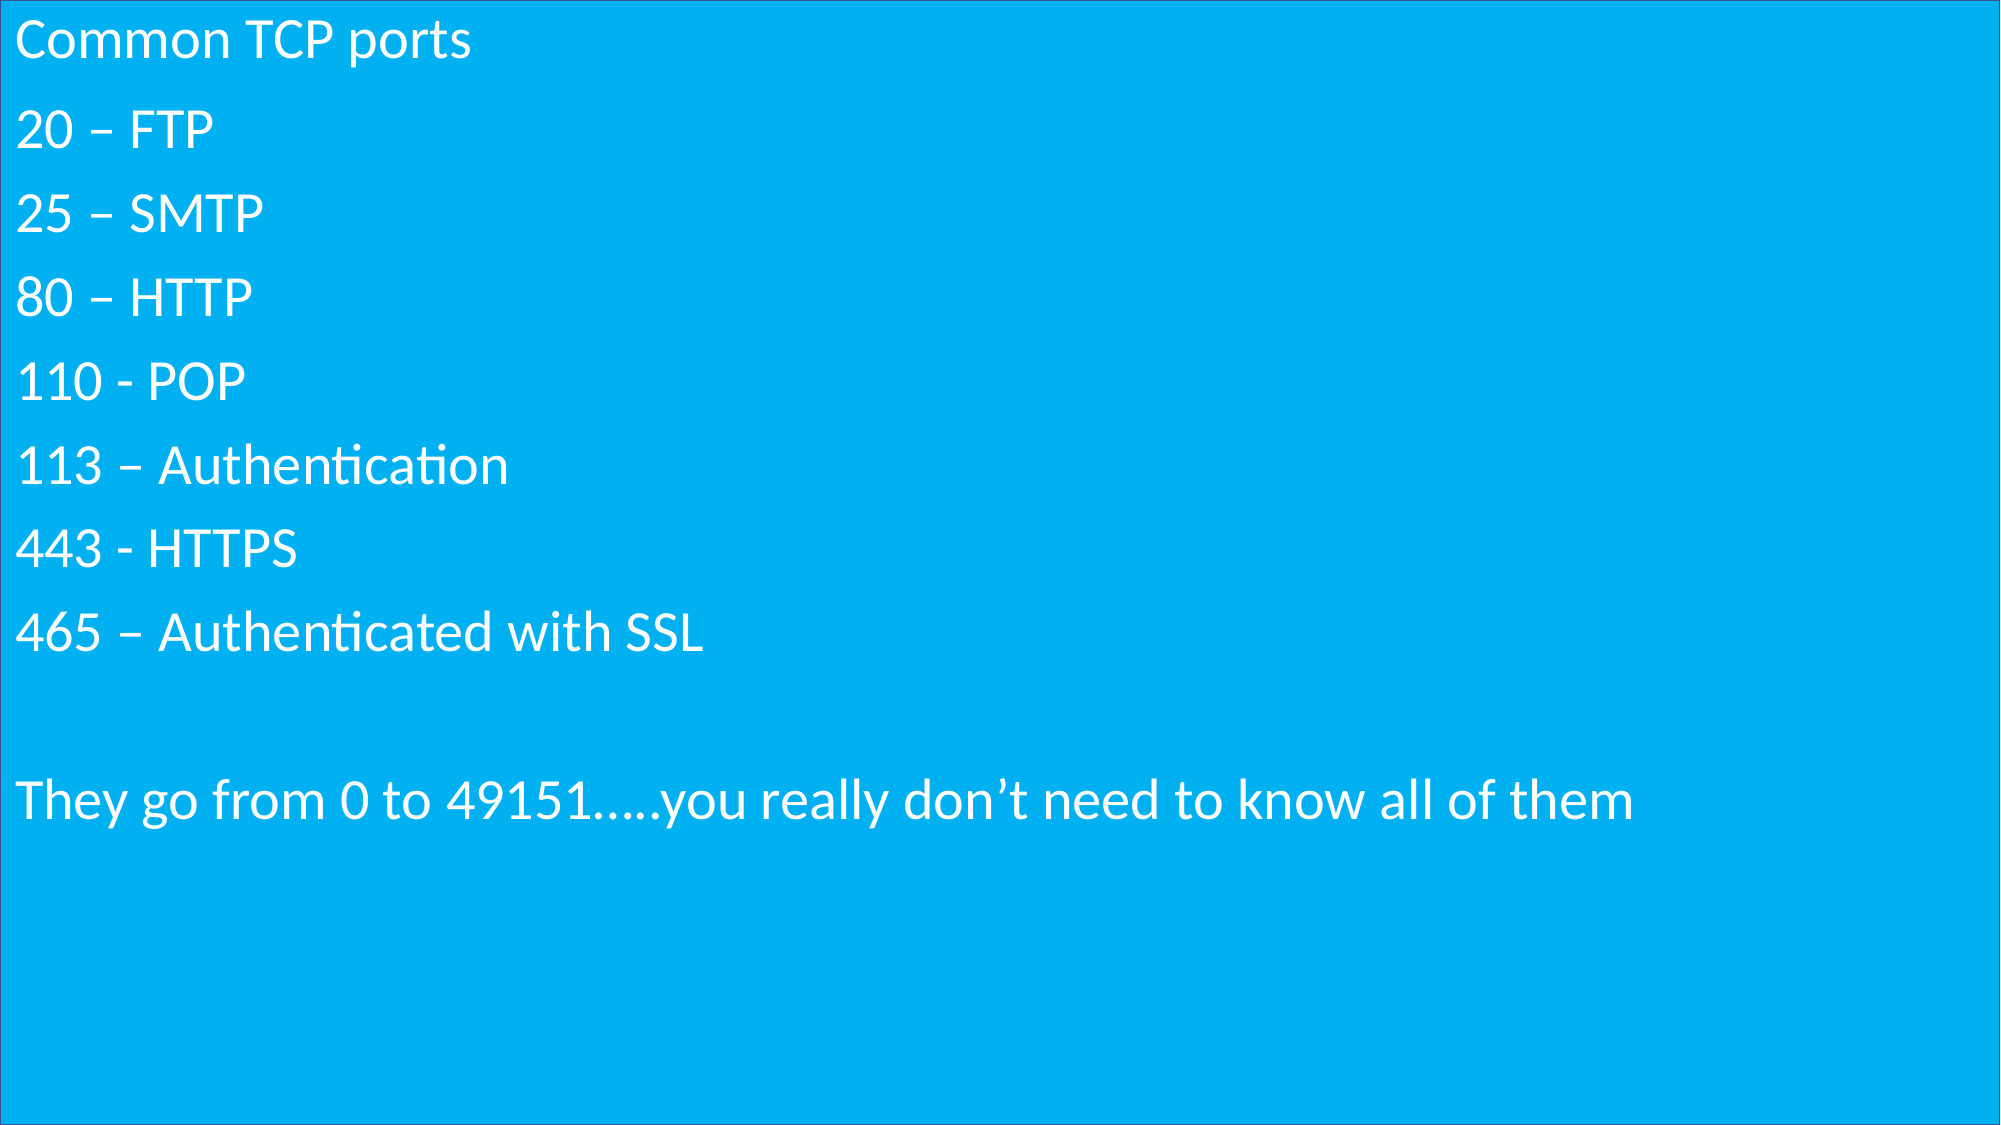

# Common TCP ports
20 – FTP
25 – SMTP
80 – HTTP
110 - POP
113 – Authentication
443 - HTTPS
465 – Authenticated with SSL

They go from 0 to 49151…..you really don’t need to know all of them